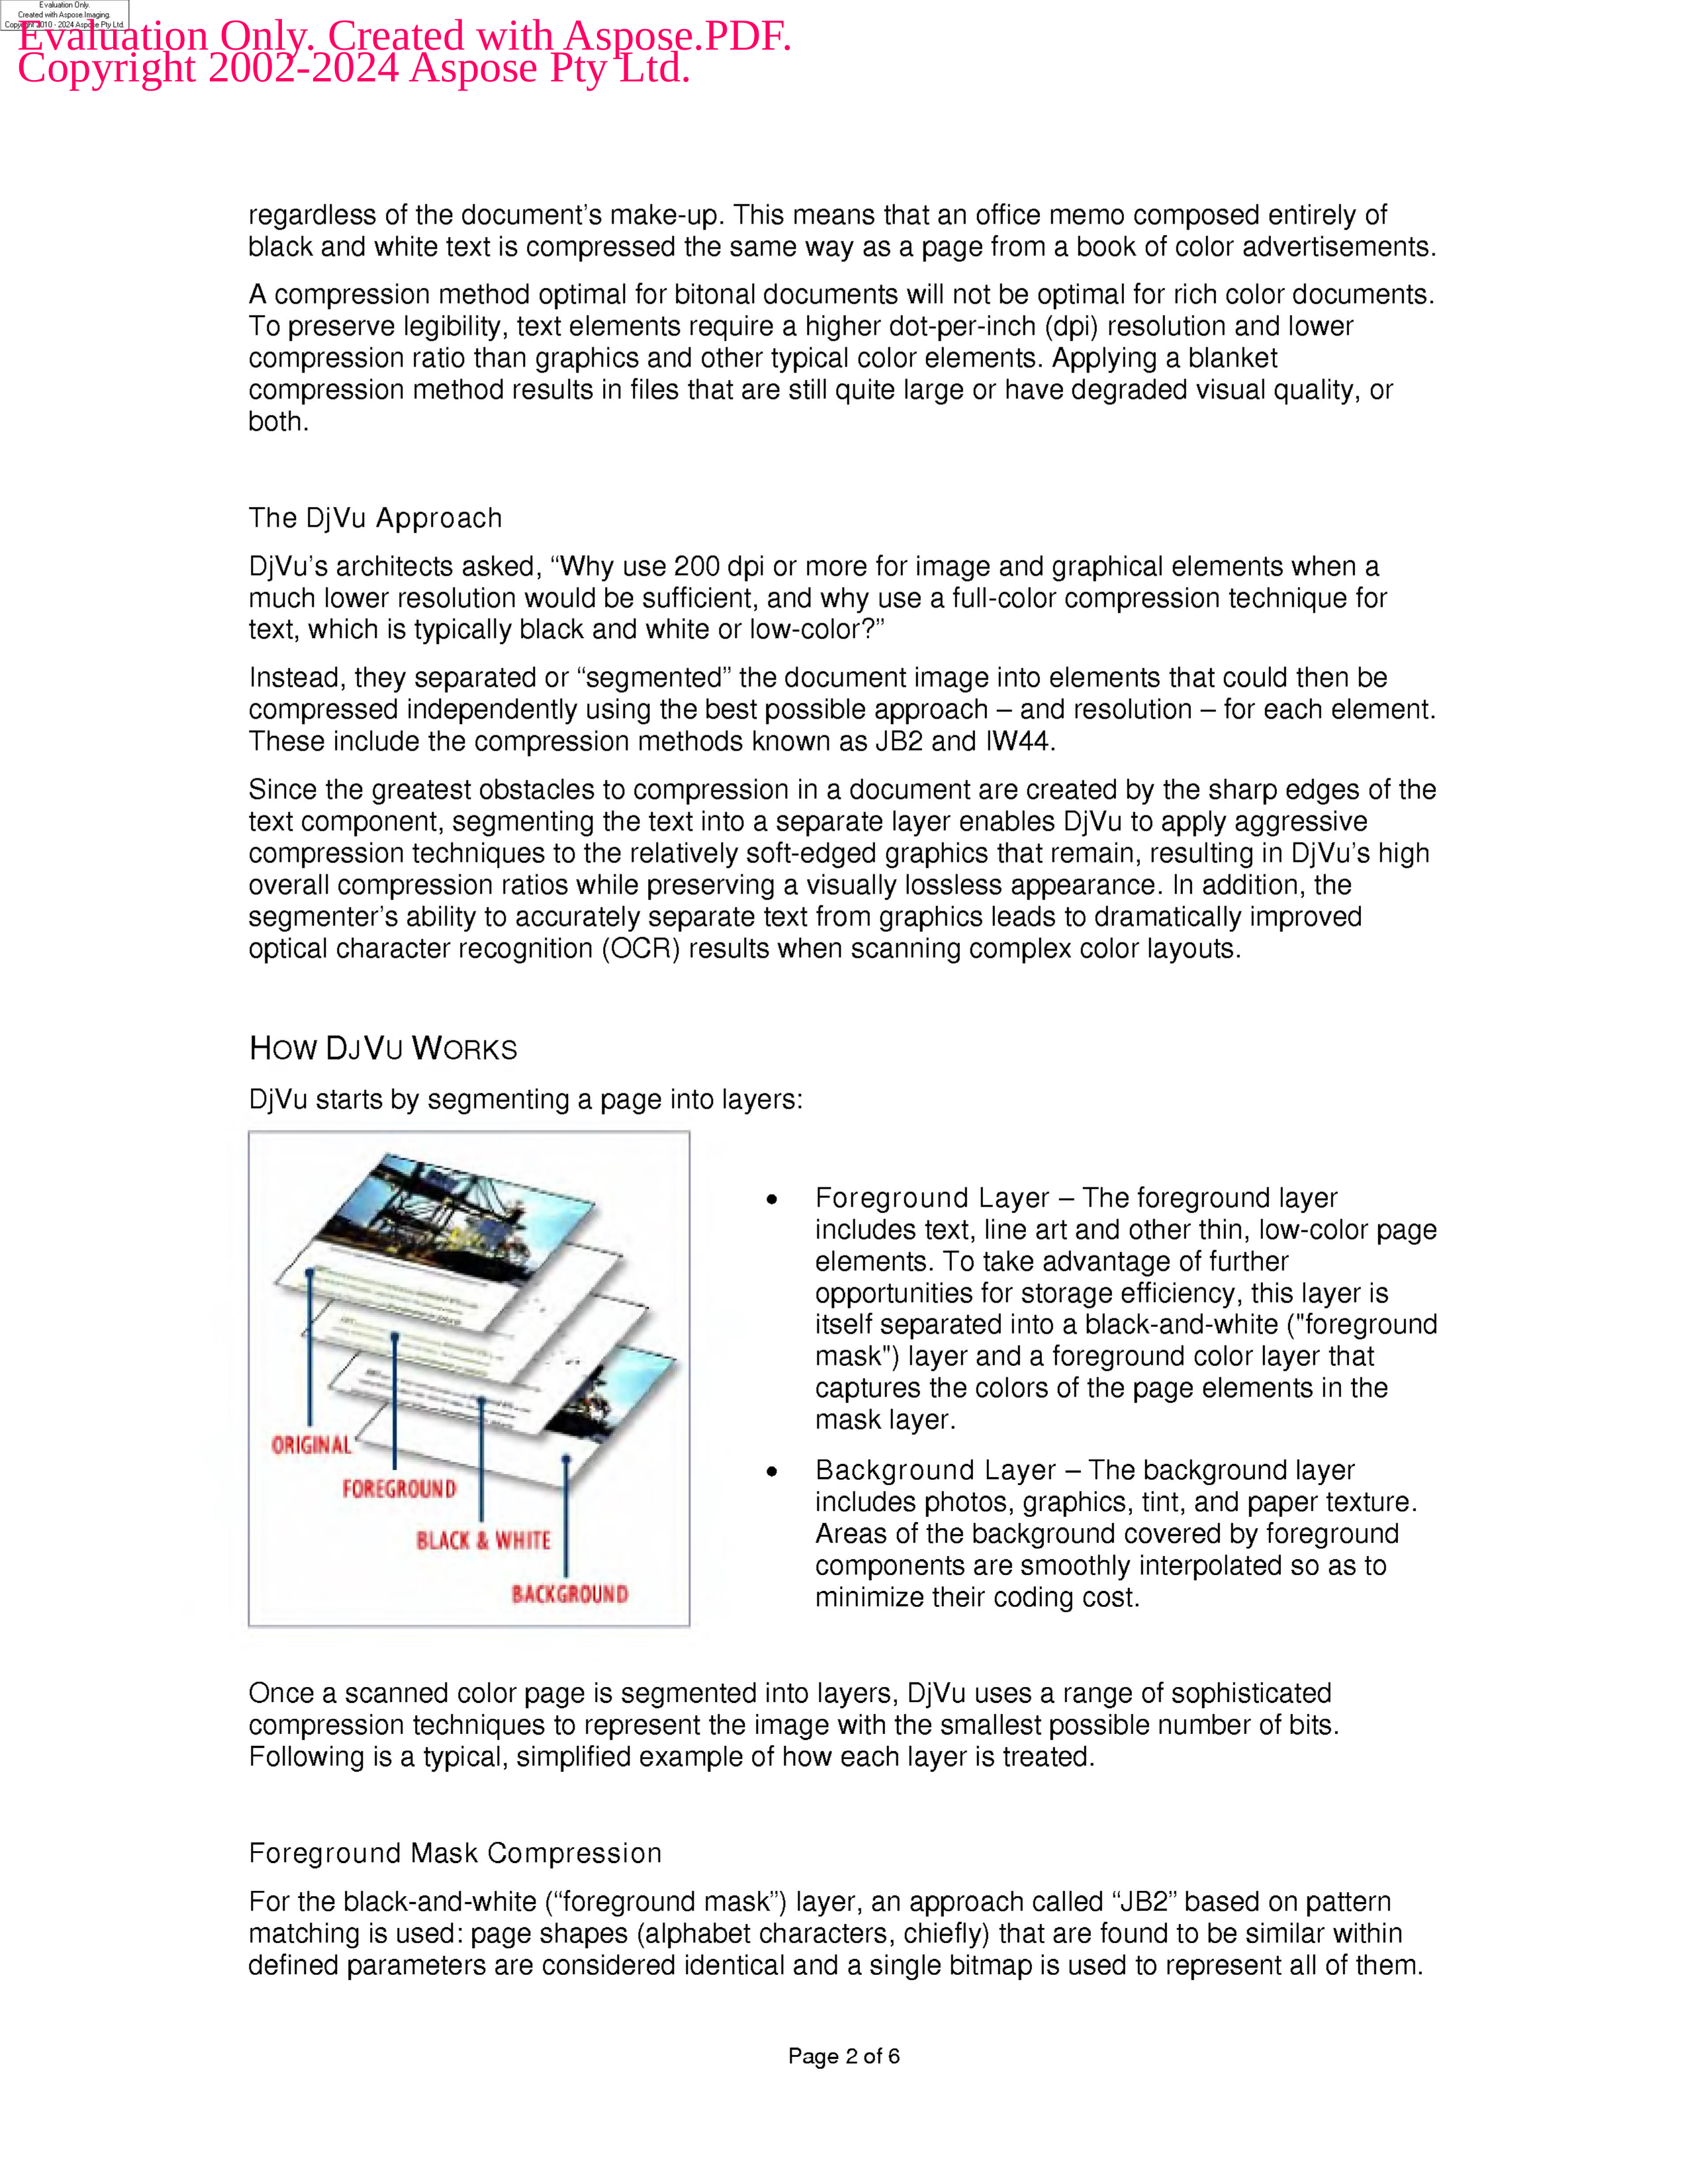

Evaluation Only. Created with Aspose.PDF. Copyright 2002-2024 Aspose Pty Ltd.